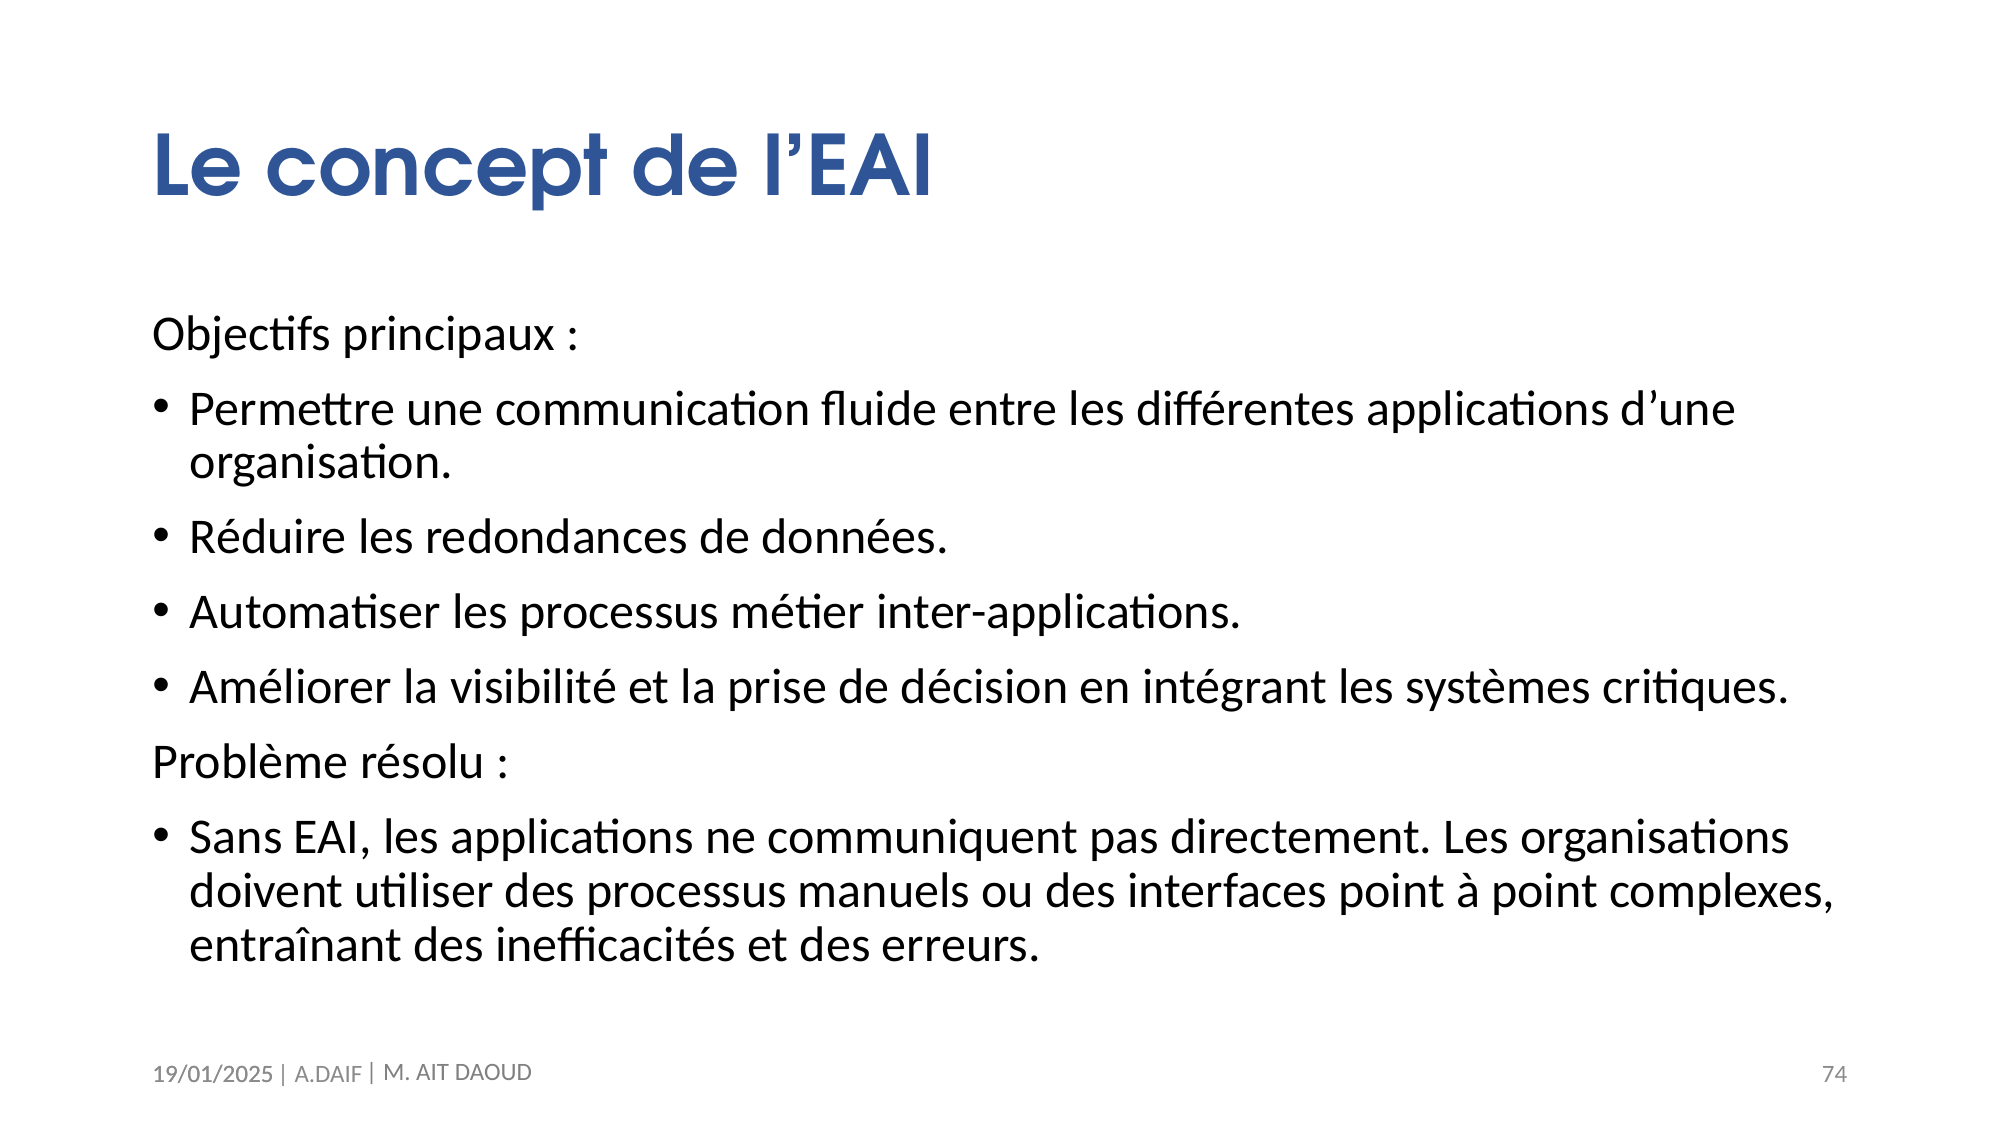

# Le concept de l’EAI
Objectifs principaux :
Permettre une communication fluide entre les différentes applications d’une organisation.
Réduire les redondances de données.
Automatiser les processus métier inter-applications.
Améliorer la visibilité et la prise de décision en intégrant les systèmes critiques.
Problème résolu :
Sans EAI, les applications ne communiquent pas directement. Les organisations doivent utiliser des processus manuels ou des interfaces point à point complexes, entraînant des inefficacités et des erreurs.

19/01/2025
74